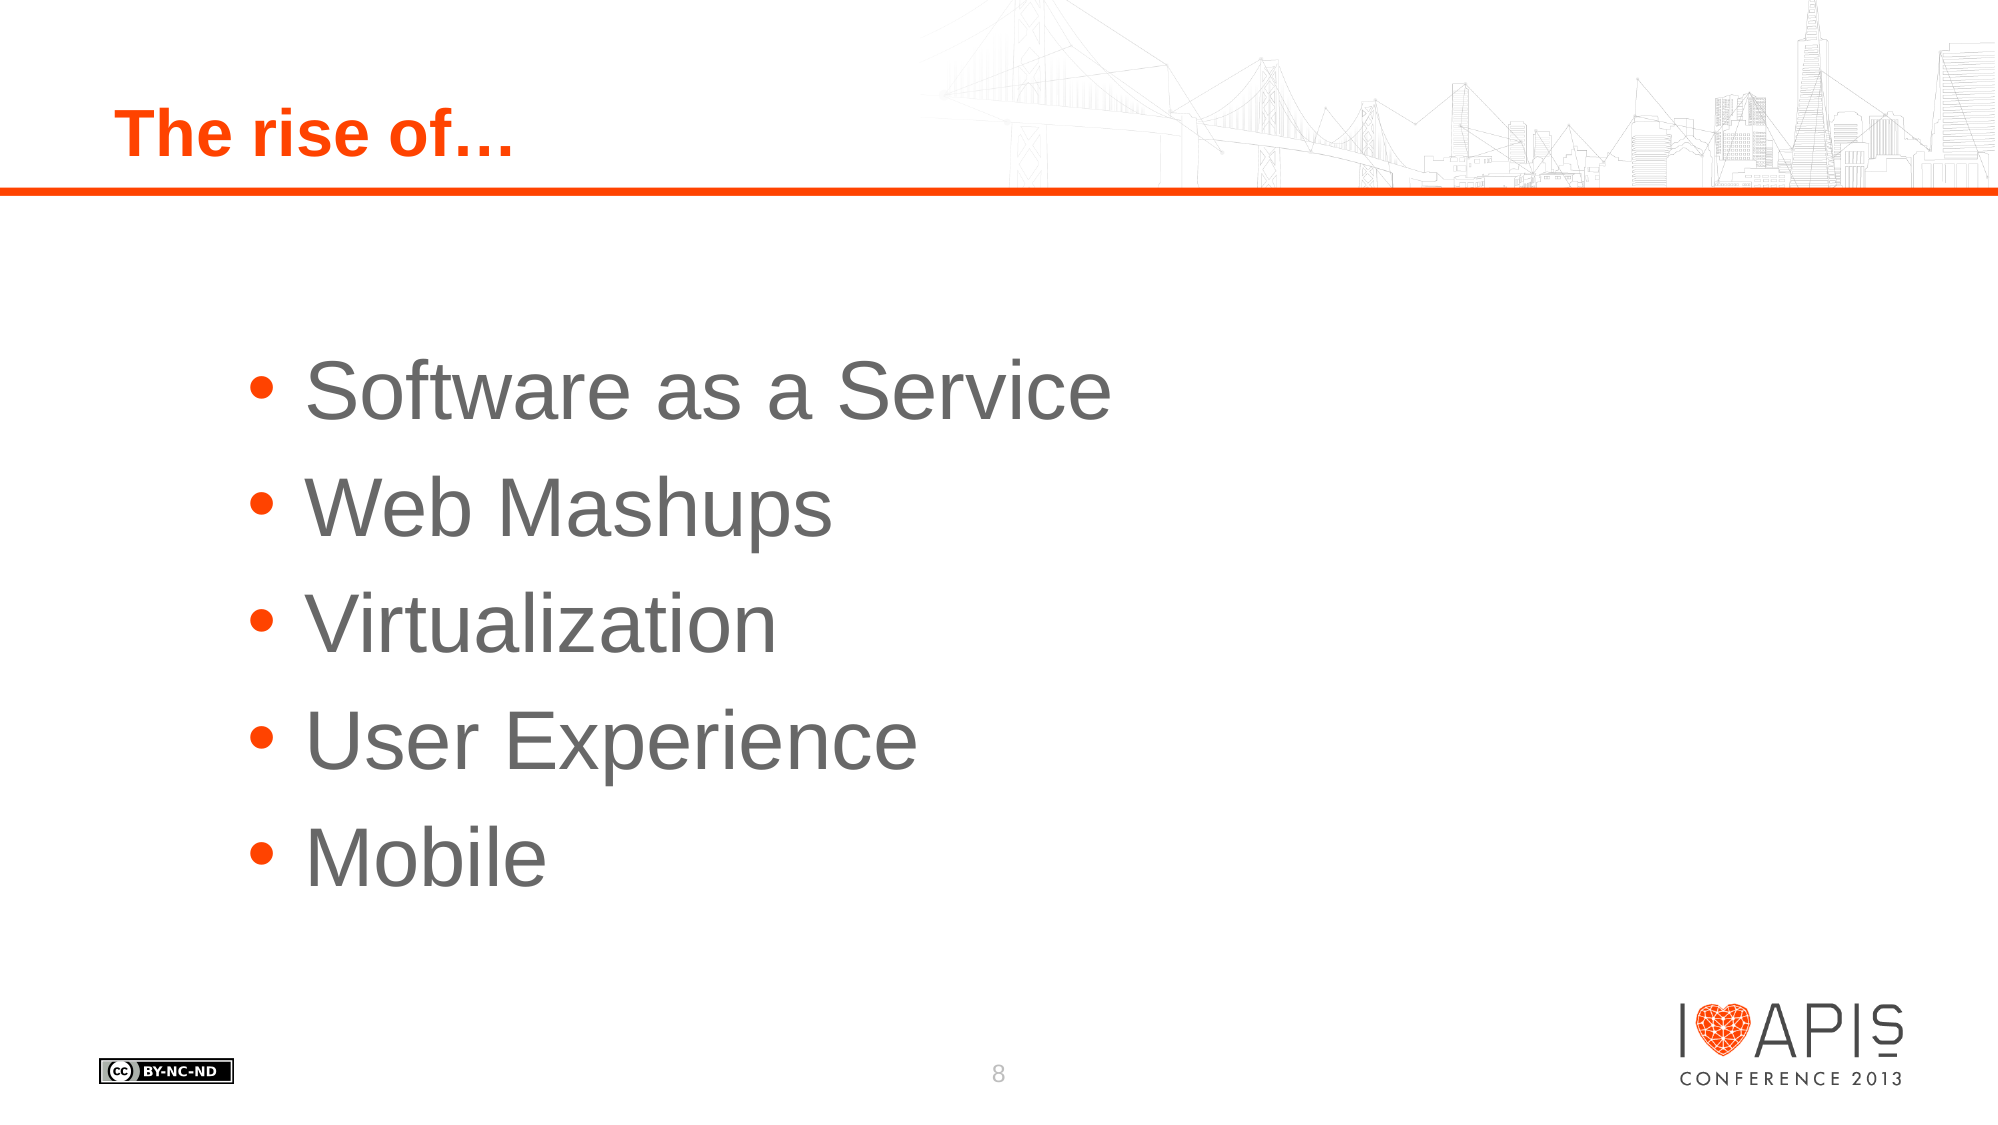

# The rise of…
Software as a Service
Web Mashups
Virtualization
User Experience
Mobile

8